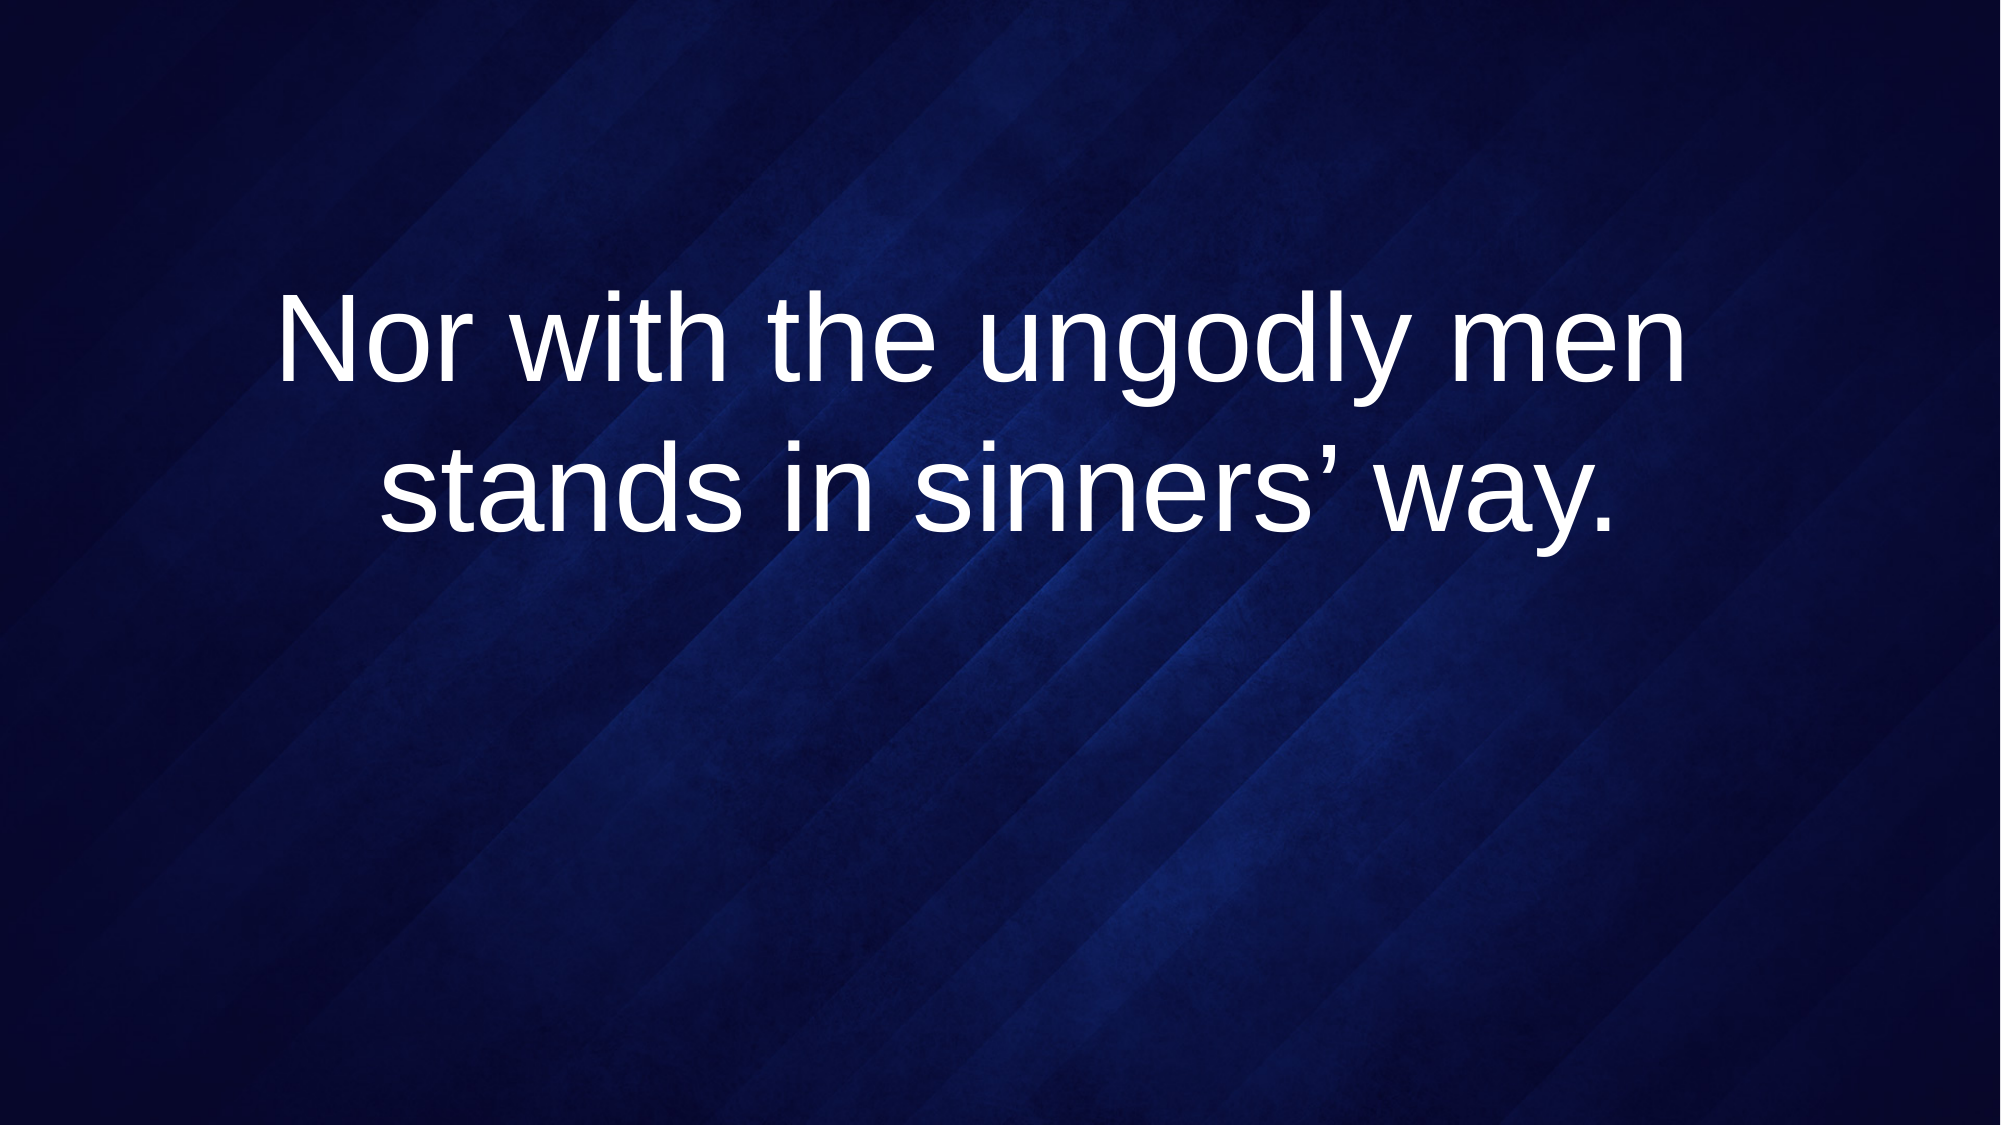

# Nor with the ungodly men stands in sinners’ way.